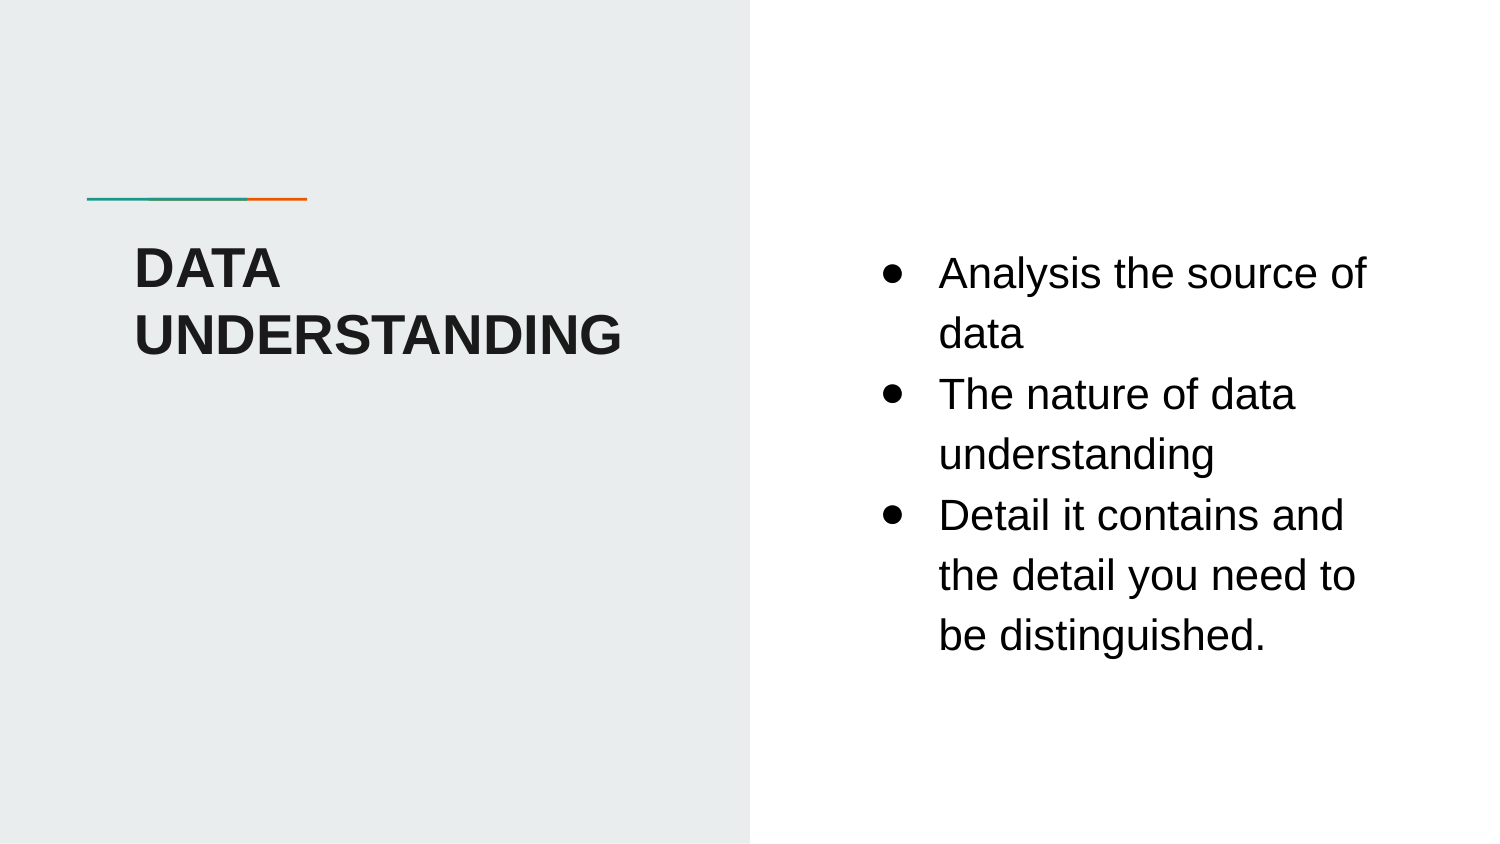

# DATA
UNDERSTANDING
Analysis the source of data
The nature of data understanding
Detail it contains and the detail you need to be distinguished.